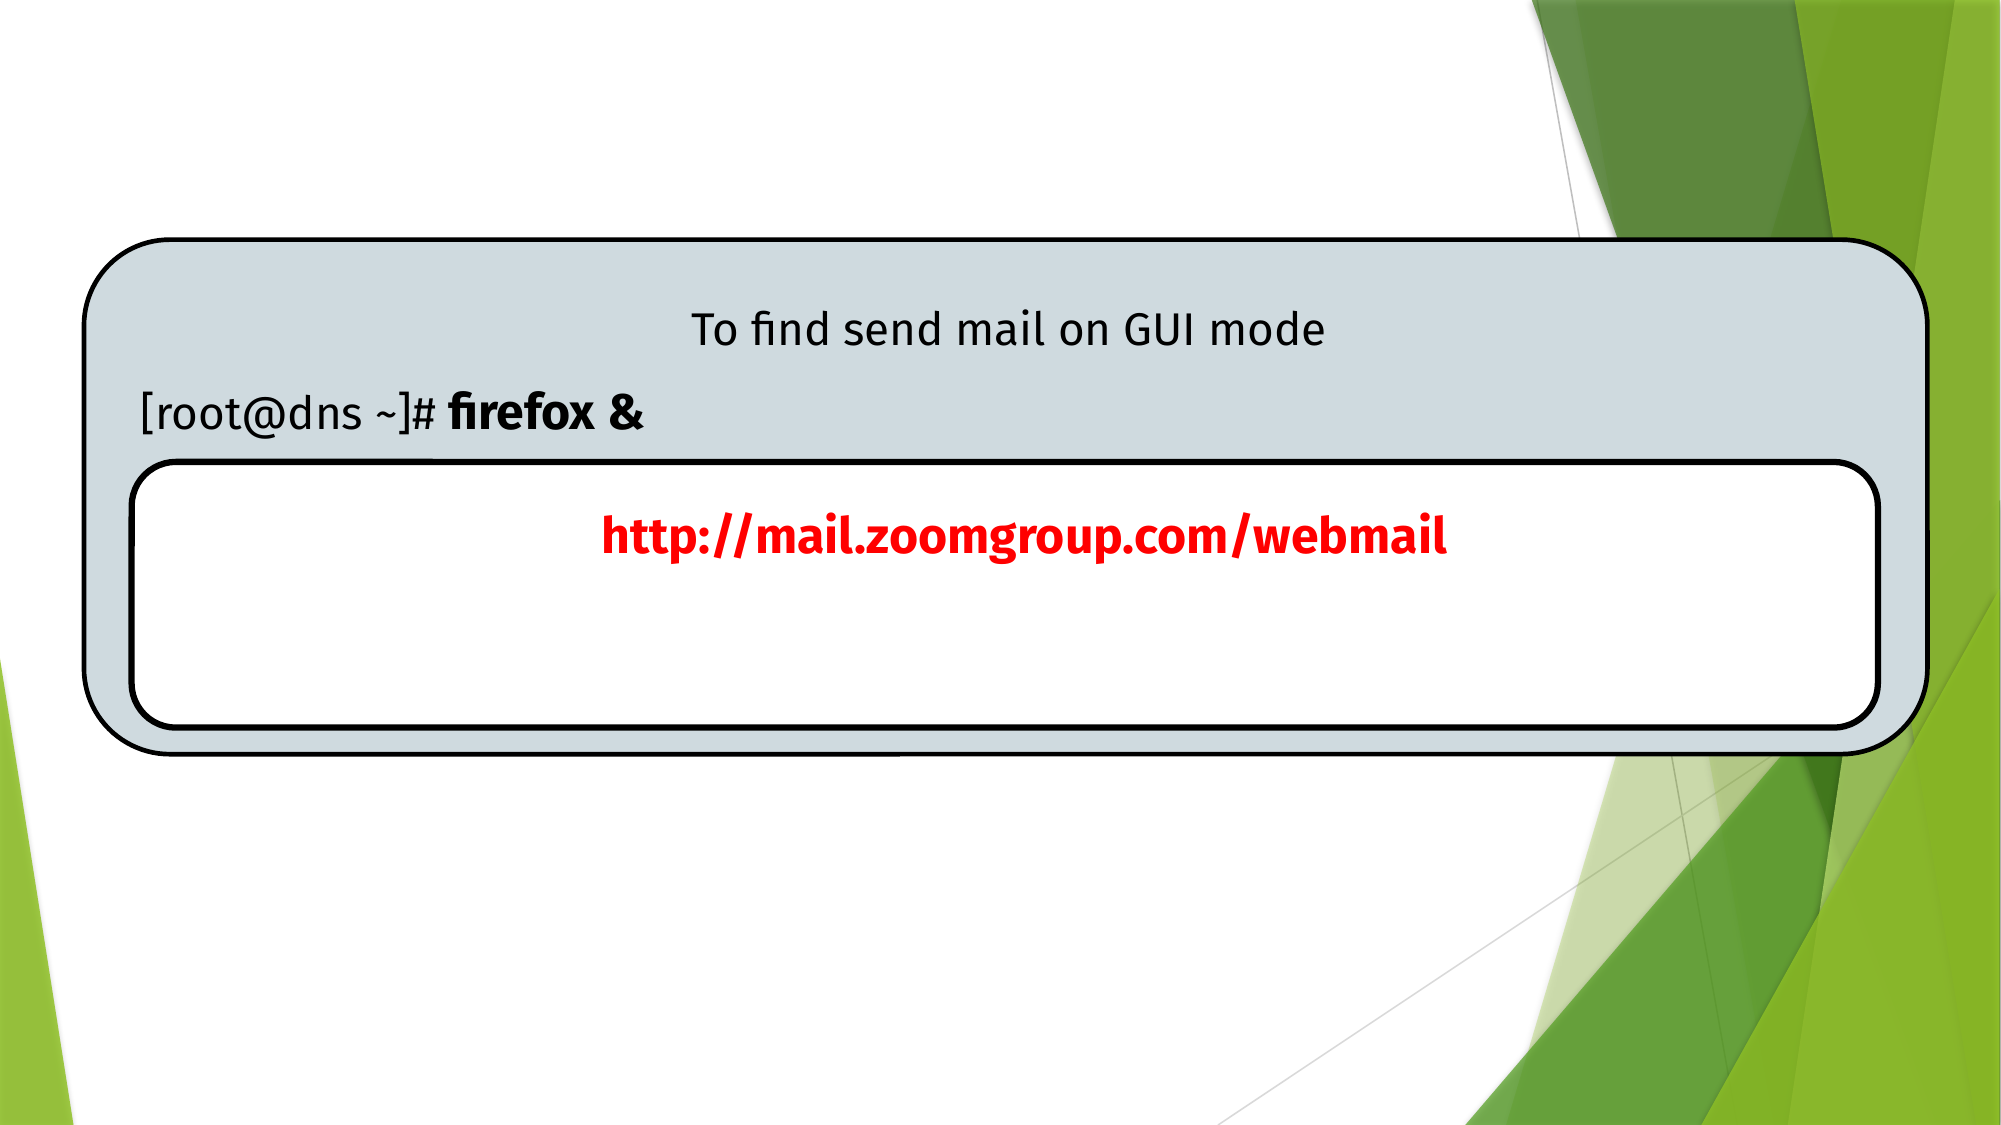

# Sending mails with Squirrelmail

To find send mail on GUI mode
[root@dns ~]# firefox &

http://mail.zoomgroup.com/webmail